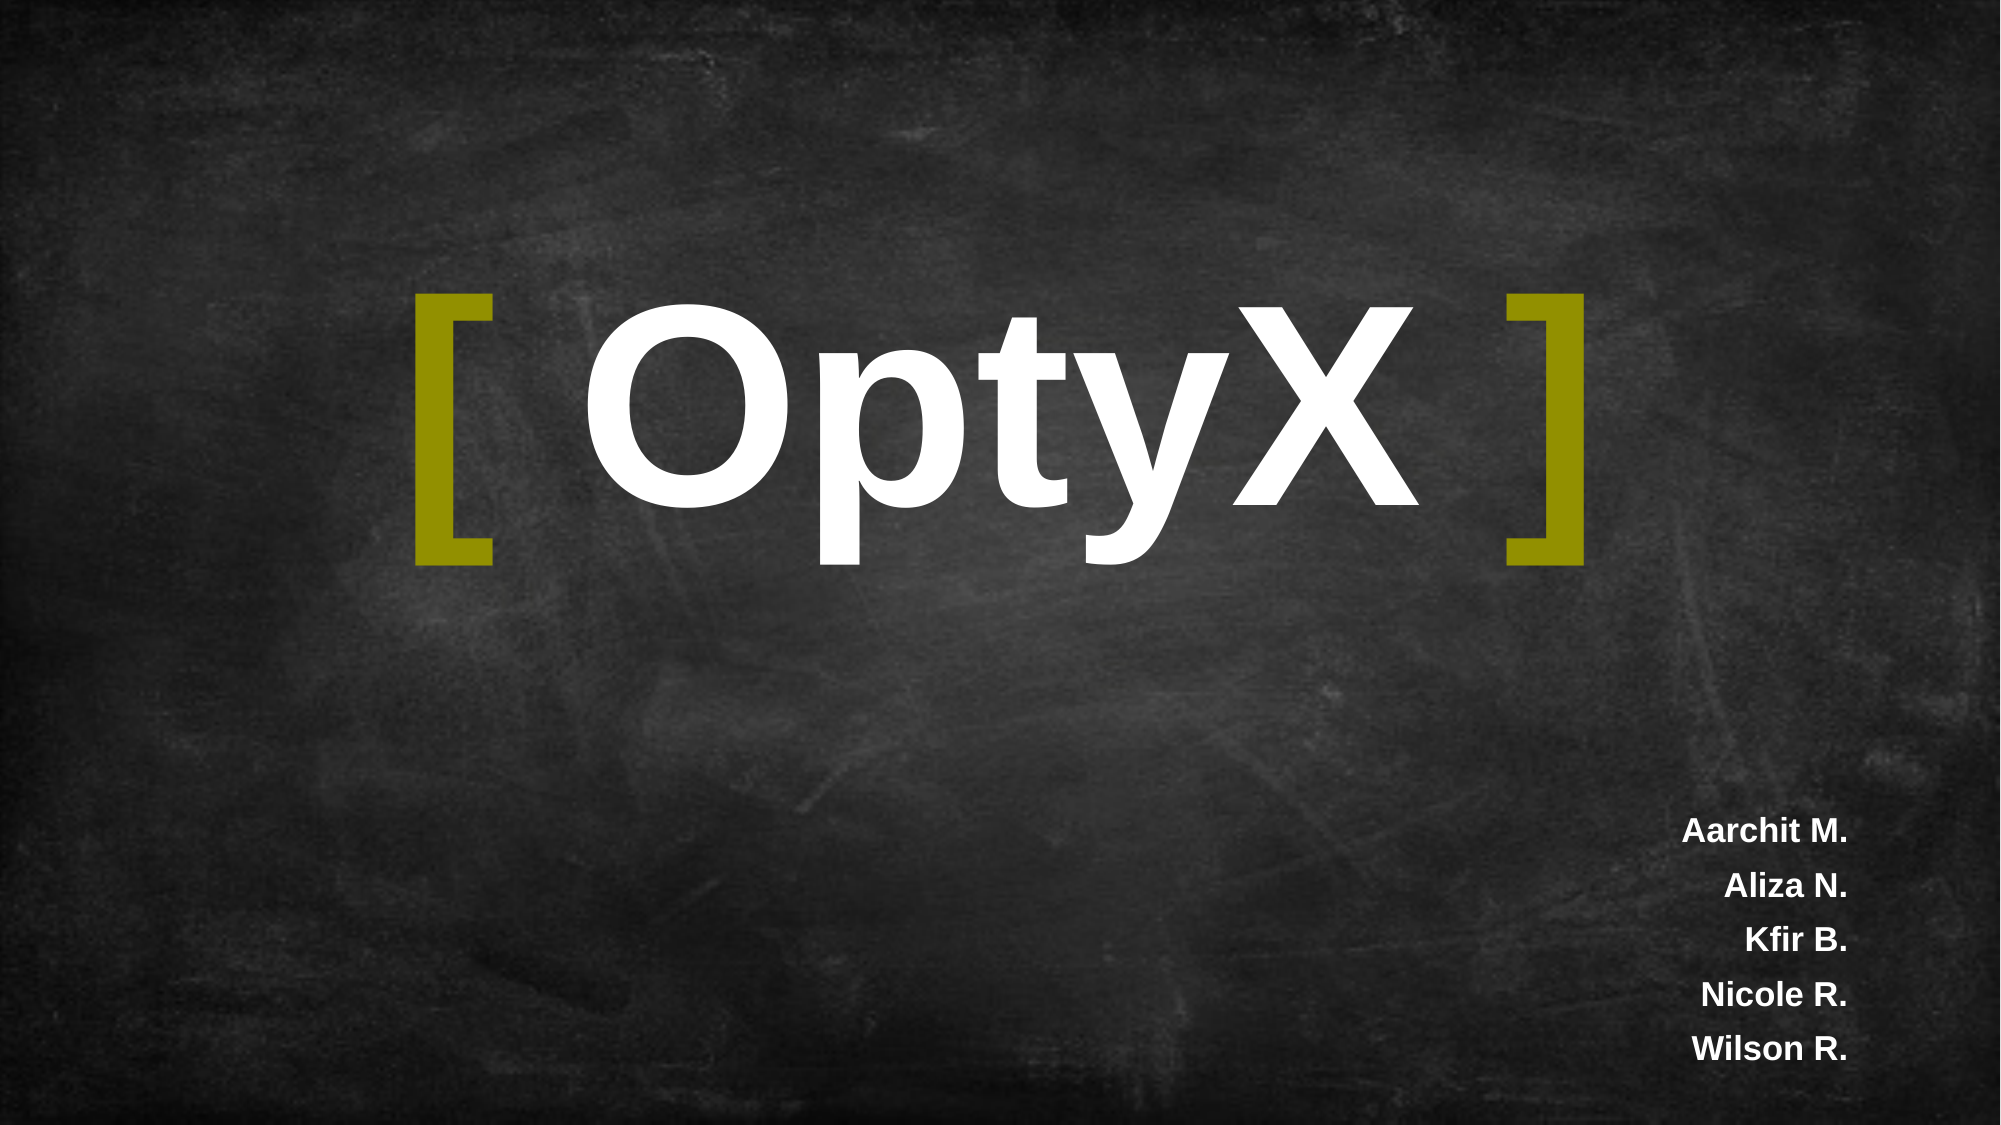

# [ OptyX ]
Aarchit M.
Aliza N.
Kfir B.
Nicole R.
Wilson R.